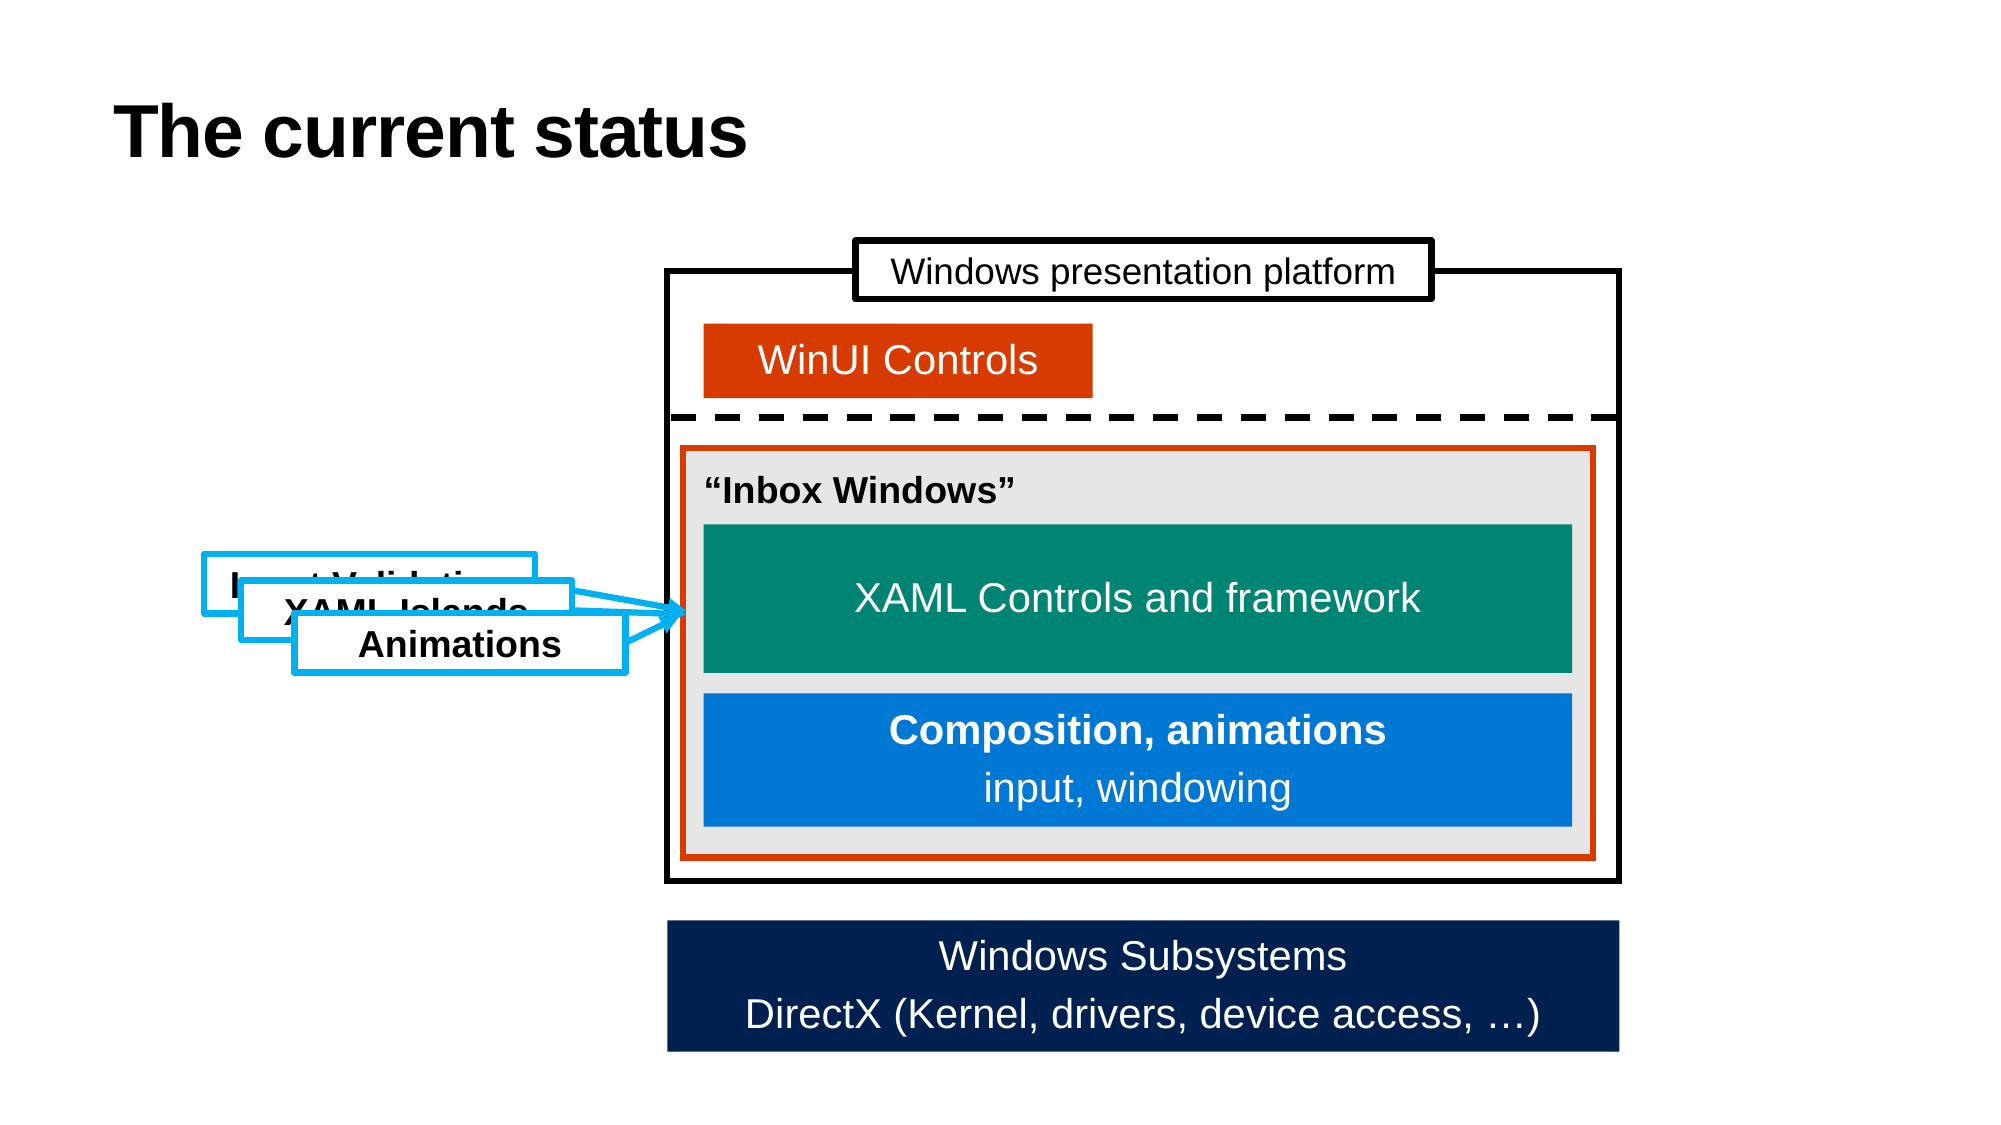

# The current status
Windows presentation platform

WinUI Controls

“Inbox Windows”
XAML Controls and framework
Input Validation
XAML Islands
Animations
Composition, animations
input, windowing
Windows Subsystems
DirectX (Kernel, drivers, device access, …)